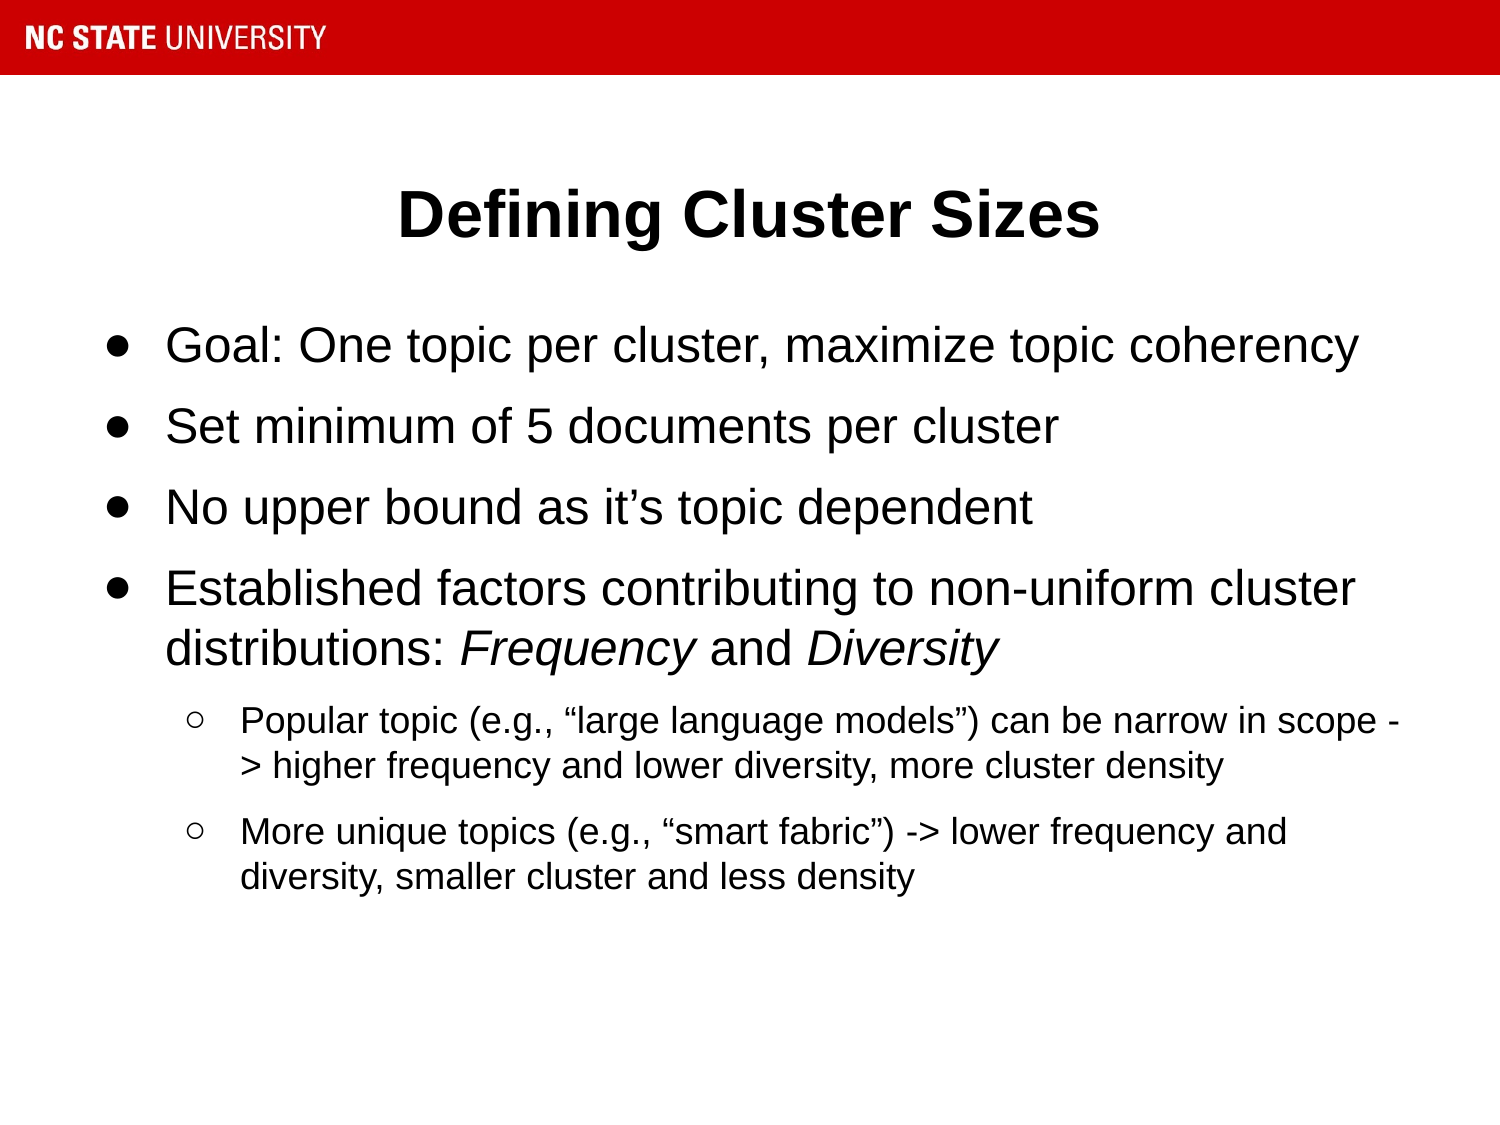

# Defining Cluster Sizes
Goal: One topic per cluster, maximize topic coherency
Set minimum of 5 documents per cluster
No upper bound as it’s topic dependent
Established factors contributing to non-uniform cluster distributions: Frequency and Diversity
Popular topic (e.g., “large language models”) can be narrow in scope -> higher frequency and lower diversity, more cluster density
More unique topics (e.g., “smart fabric”) -> lower frequency and diversity, smaller cluster and less density